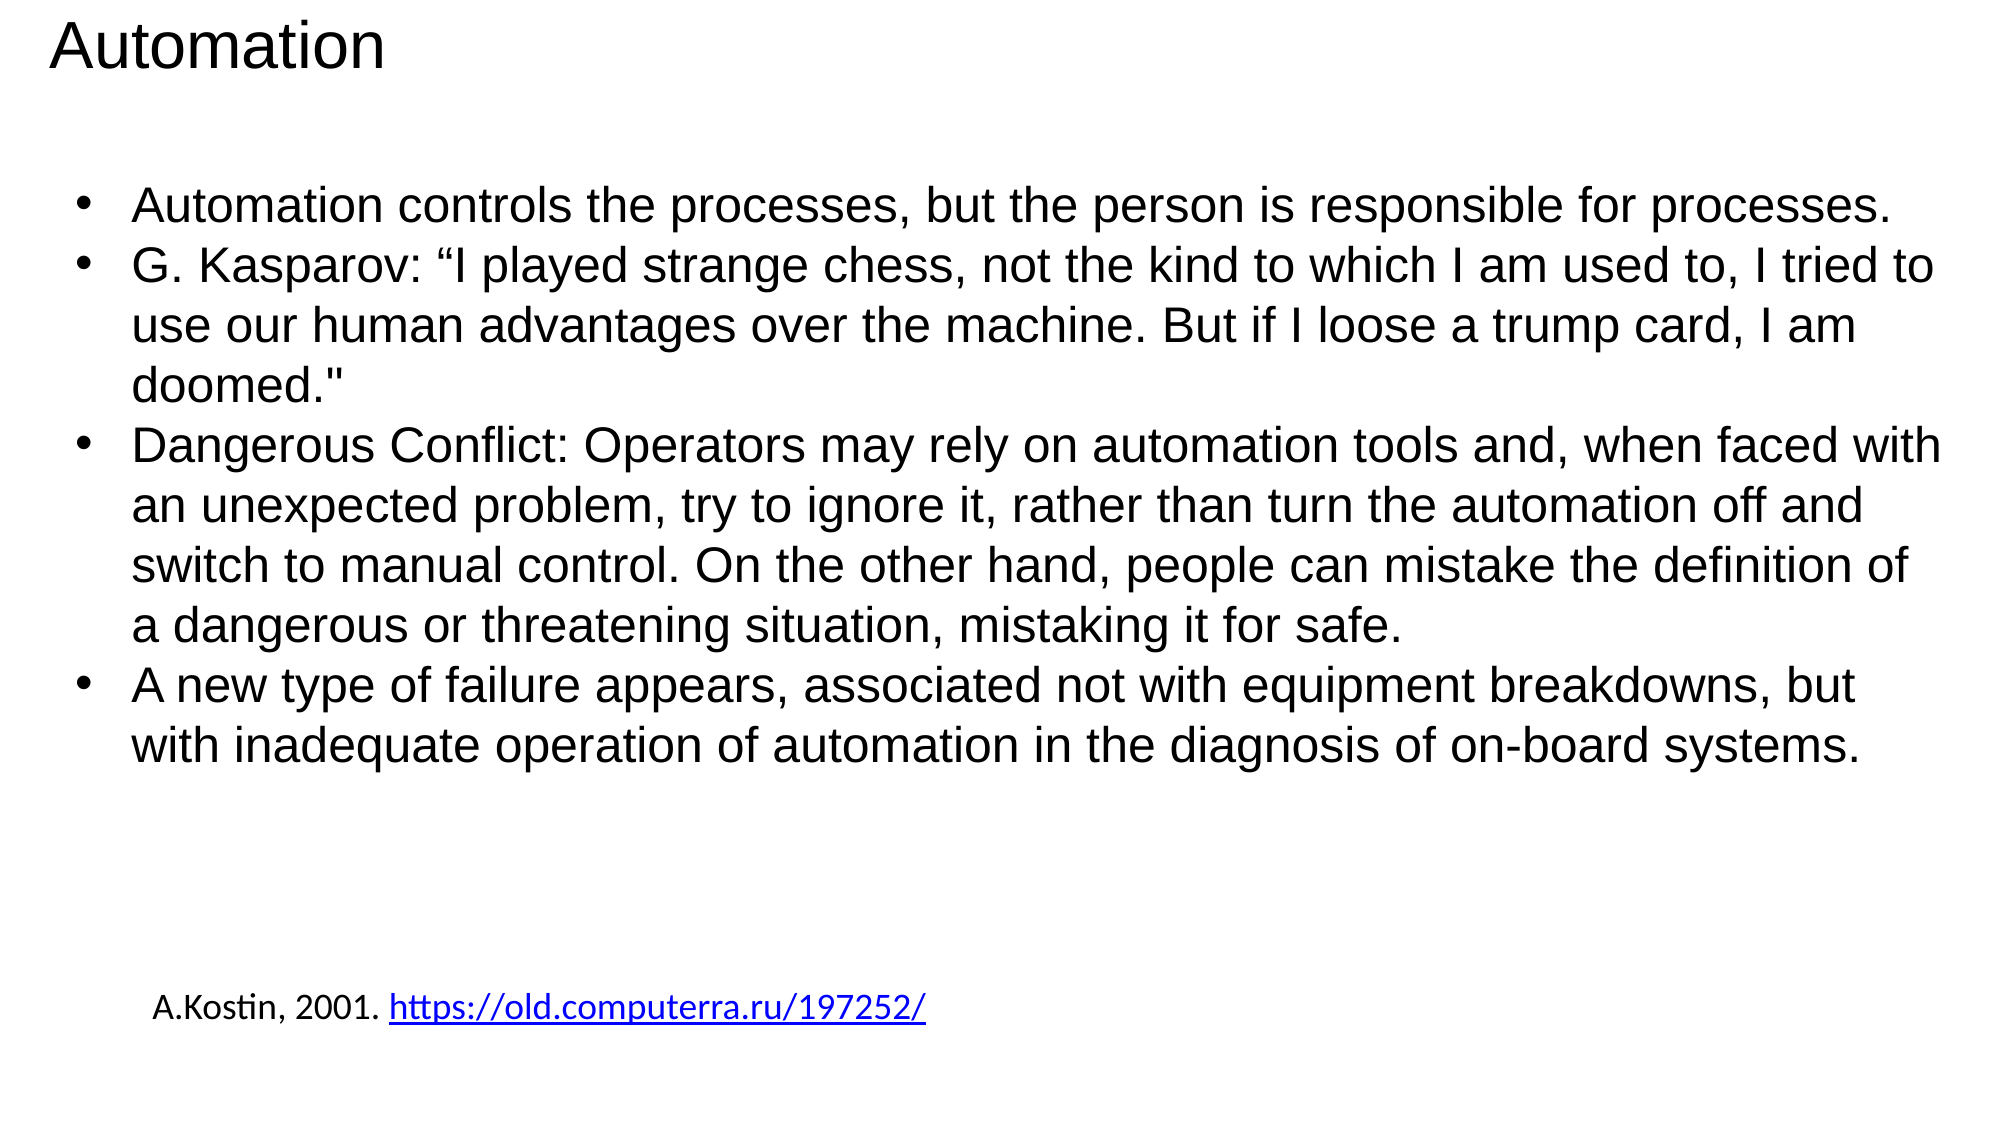

# Automation
Automation controls the processes, but the person is responsible for processes.
G. Kasparov: “I played strange chess, not the kind to which I am used to, I tried to use our human advantages over the machine. But if I loose a trump card, I am doomed."
Dangerous Conflict: Operators may rely on automation tools and, when faced with an unexpected problem, try to ignore it, rather than turn the automation off and switch to manual control. On the other hand, people can mistake the definition of a dangerous or threatening situation, mistaking it for safe.
A new type of failure appears, associated not with equipment breakdowns, but with inadequate operation of automation in the diagnosis of on-board systems.
A.Kostin, 2001. https://old.computerra.ru/197252/